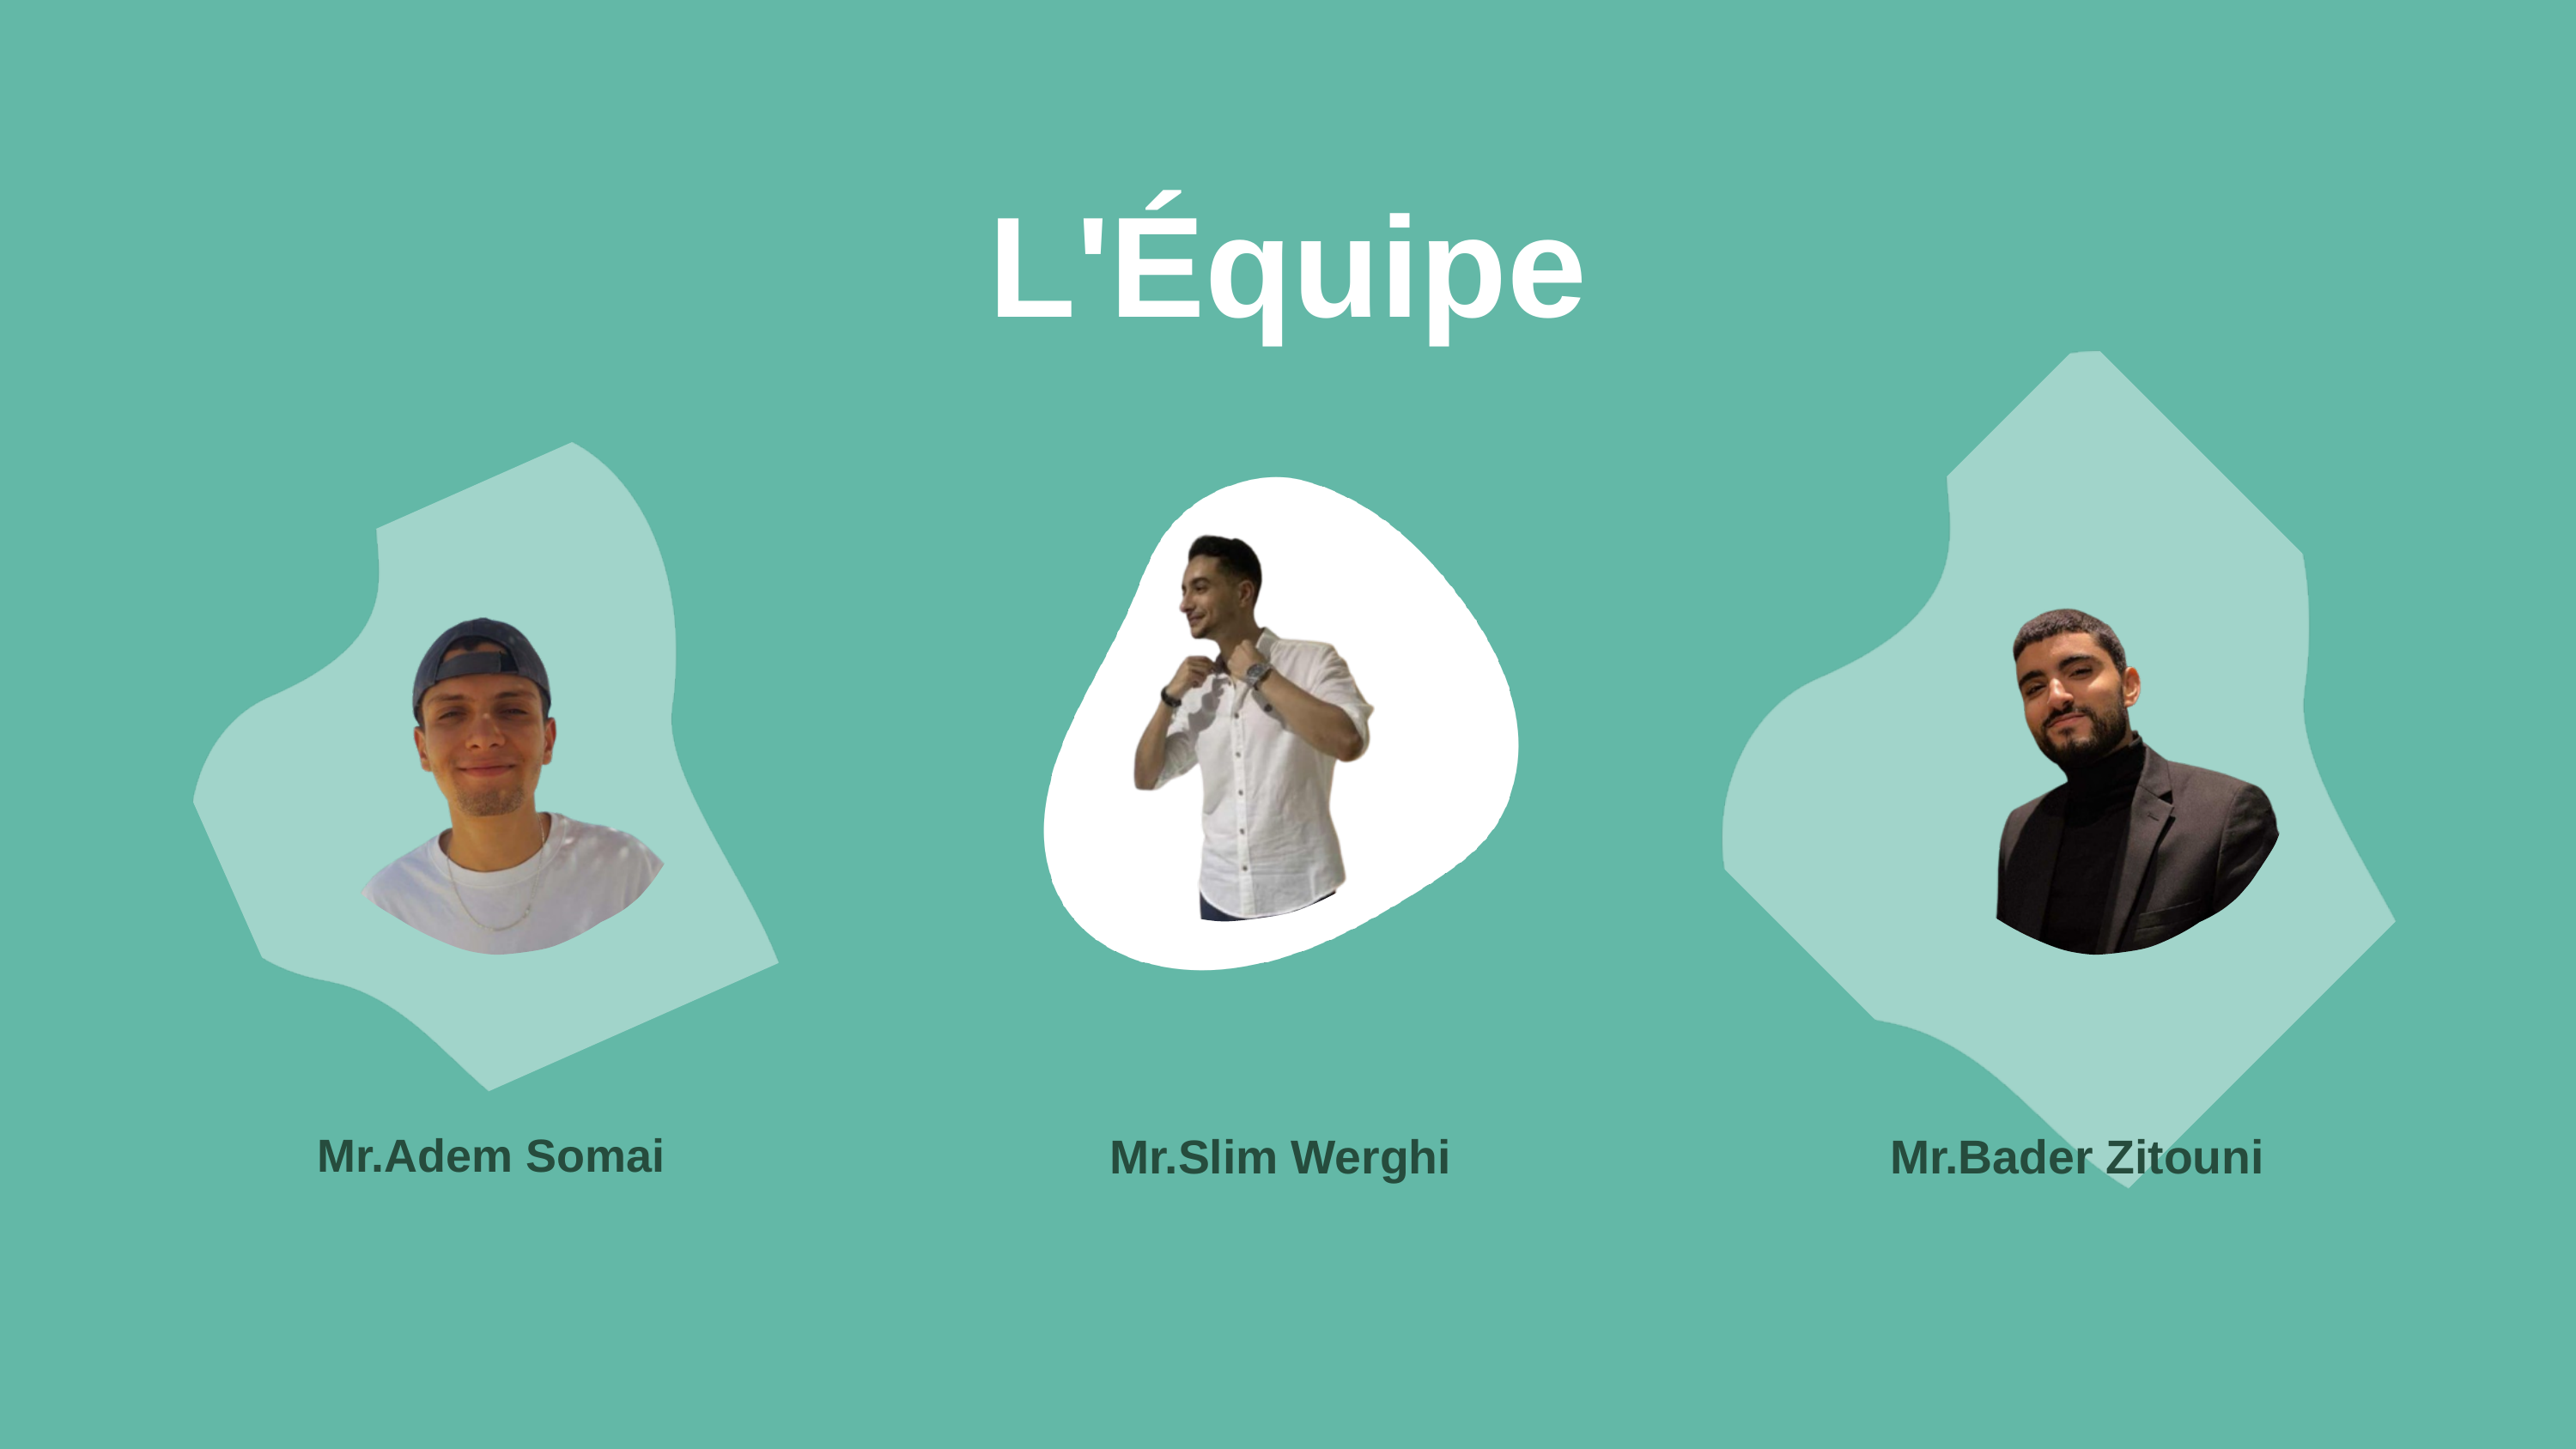

L'Équipe

Mr.Adem Somai

Mr.Slim Werghi

Mr.Bader Zitouni